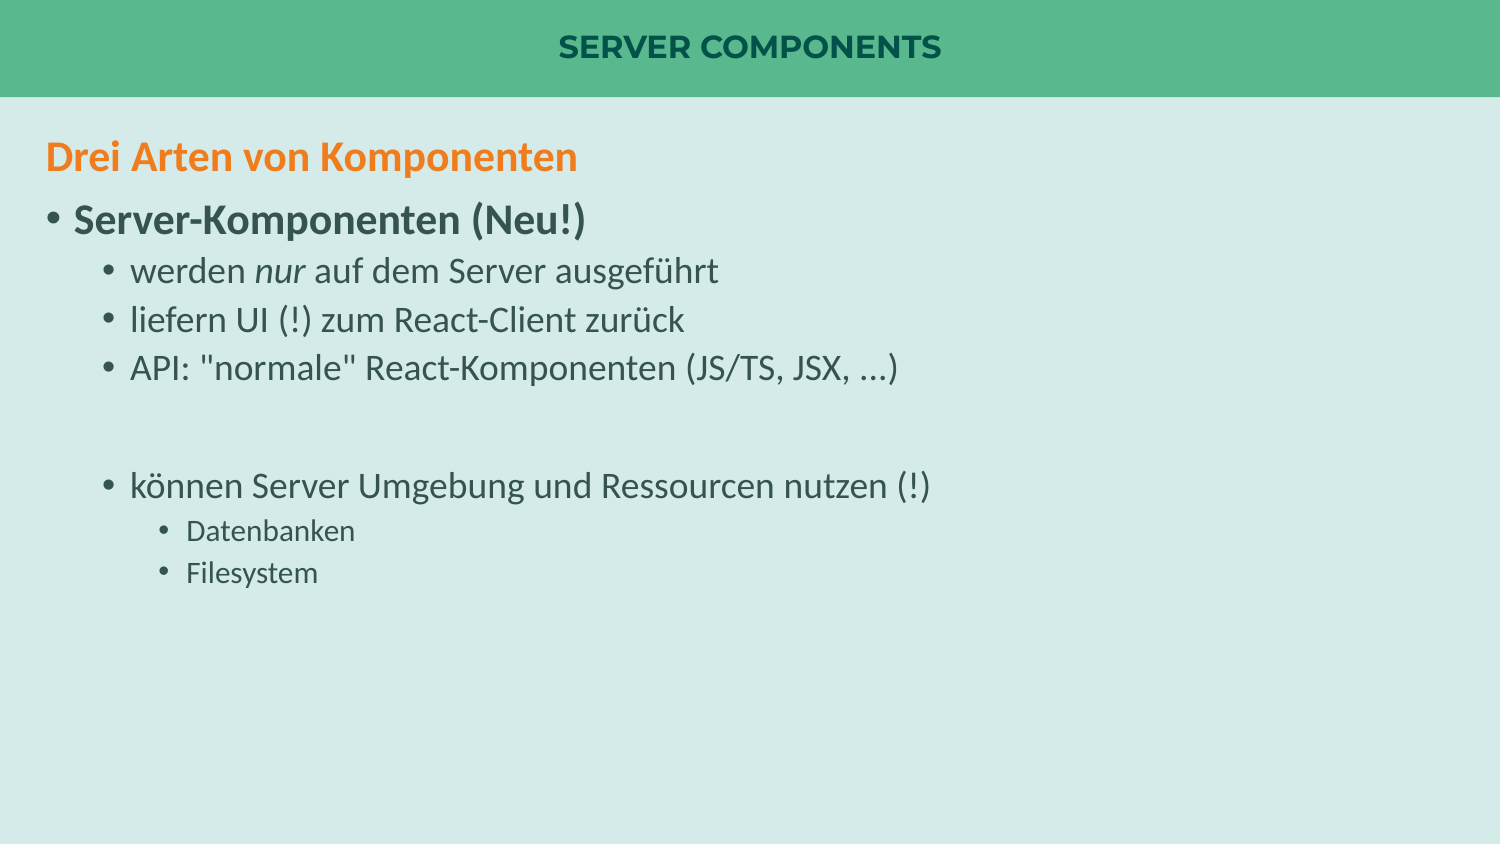

# Server Components
Drei Arten von Komponenten
Server-Komponenten (Neu!)
werden nur auf dem Server ausgeführt
liefern UI (!) zum React-Client zurück
API: "normale" React-Komponenten (JS/TS, JSX, ...)

können Server Umgebung und Ressourcen nutzen (!)
Datenbanken
Filesystem